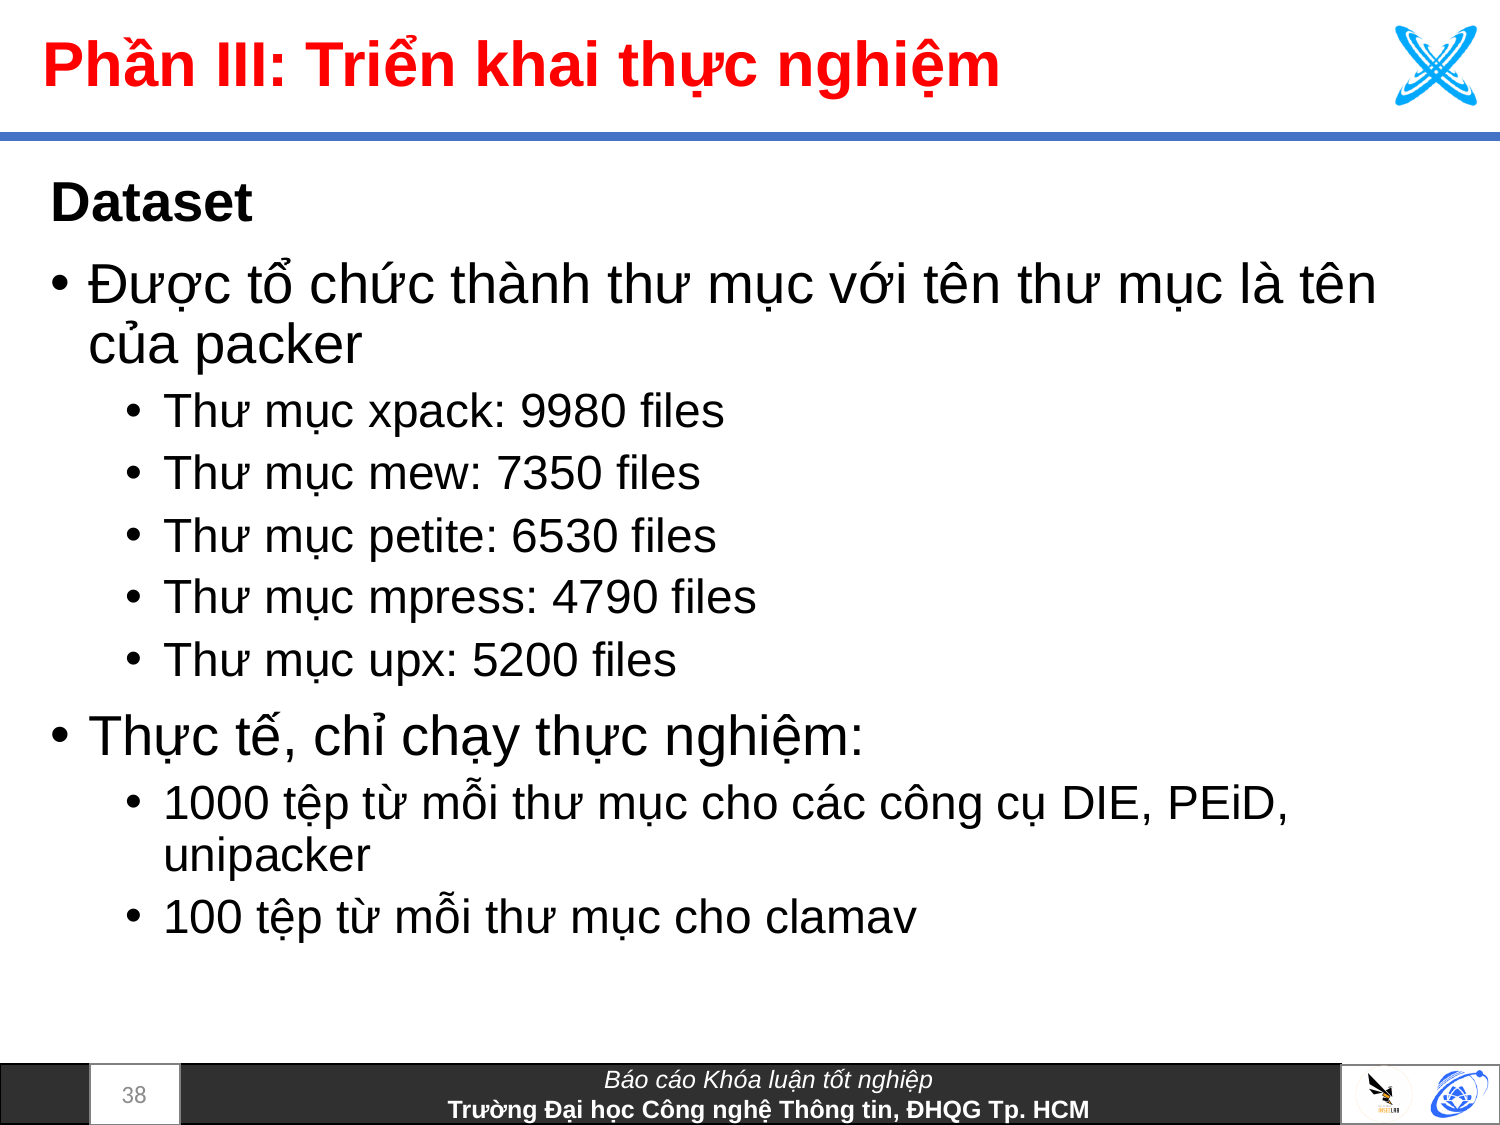

# Phần III: Triển khai thực nghiệm
Dataset
Được tổ chức thành thư mục với tên thư mục là tên của packer
Thư mục xpack: 9980 files
Thư mục mew: 7350 files
Thư mục petite: 6530 files
Thư mục mpress: 4790 files
Thư mục upx: 5200 files
Thực tế, chỉ chạy thực nghiệm:
1000 tệp từ mỗi thư mục cho các công cụ DIE, PEiD, unipacker
100 tệp từ mỗi thư mục cho clamav

38